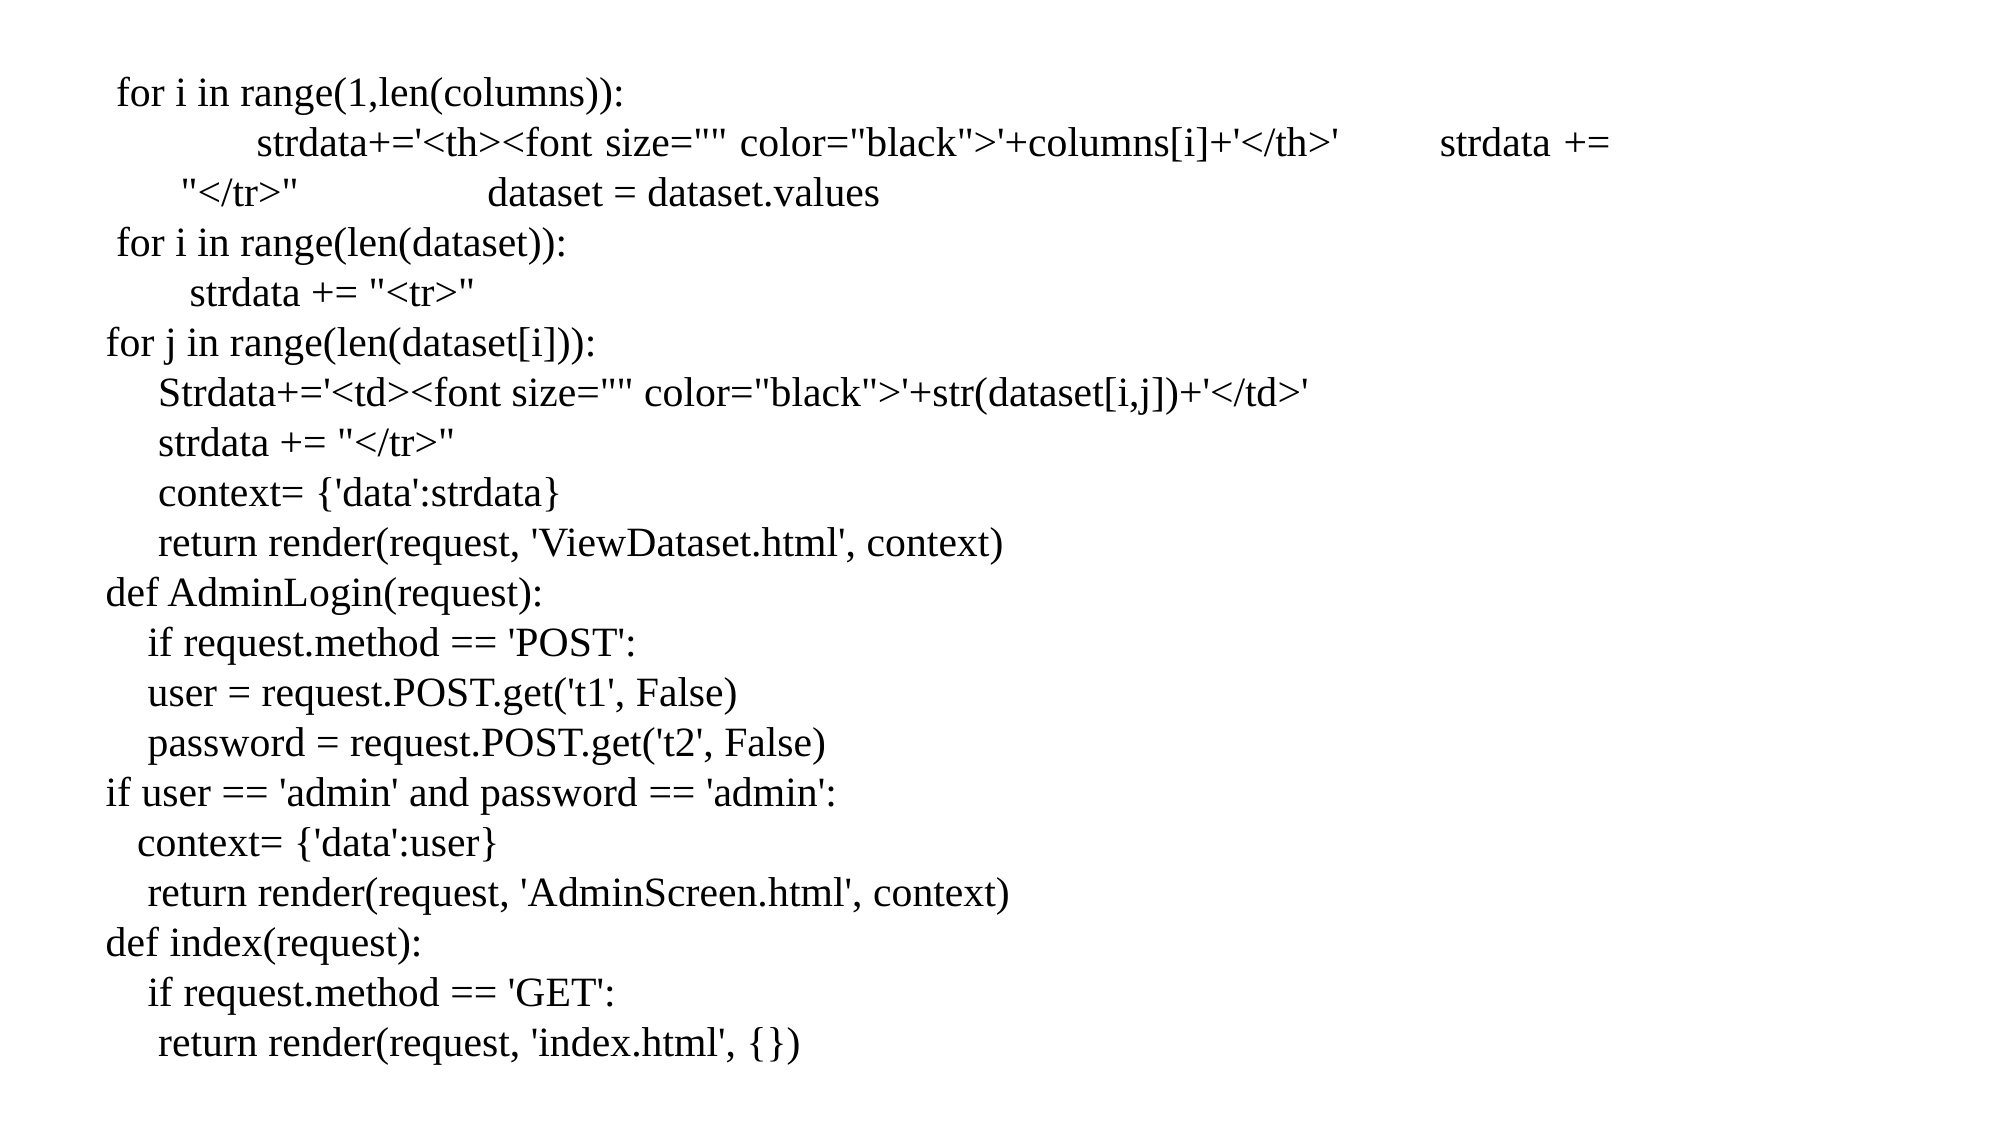

for i in range(1,len(columns)):
      strdata+='<th><font size="" color="black">'+columns[i]+'</th>'        strdata += "</tr>"                  dataset = dataset.values
 for i in range(len(dataset)):
        strdata += "<tr>"
for j in range(len(dataset[i])):
     Strdata+='<td><font size="" color="black">'+str(dataset[i,j])+'</td>'
     strdata += "</tr>"
     context= {'data':strdata}
     return render(request, 'ViewDataset.html', context)
def AdminLogin(request):
    if request.method == 'POST':
    user = request.POST.get('t1', False)
    password = request.POST.get('t2', False)
if user == 'admin' and password == 'admin':
   context= {'data':user}
    return render(request, 'AdminScreen.html', context)
def index(request):
    if request.method == 'GET':
     return render(request, 'index.html', {})